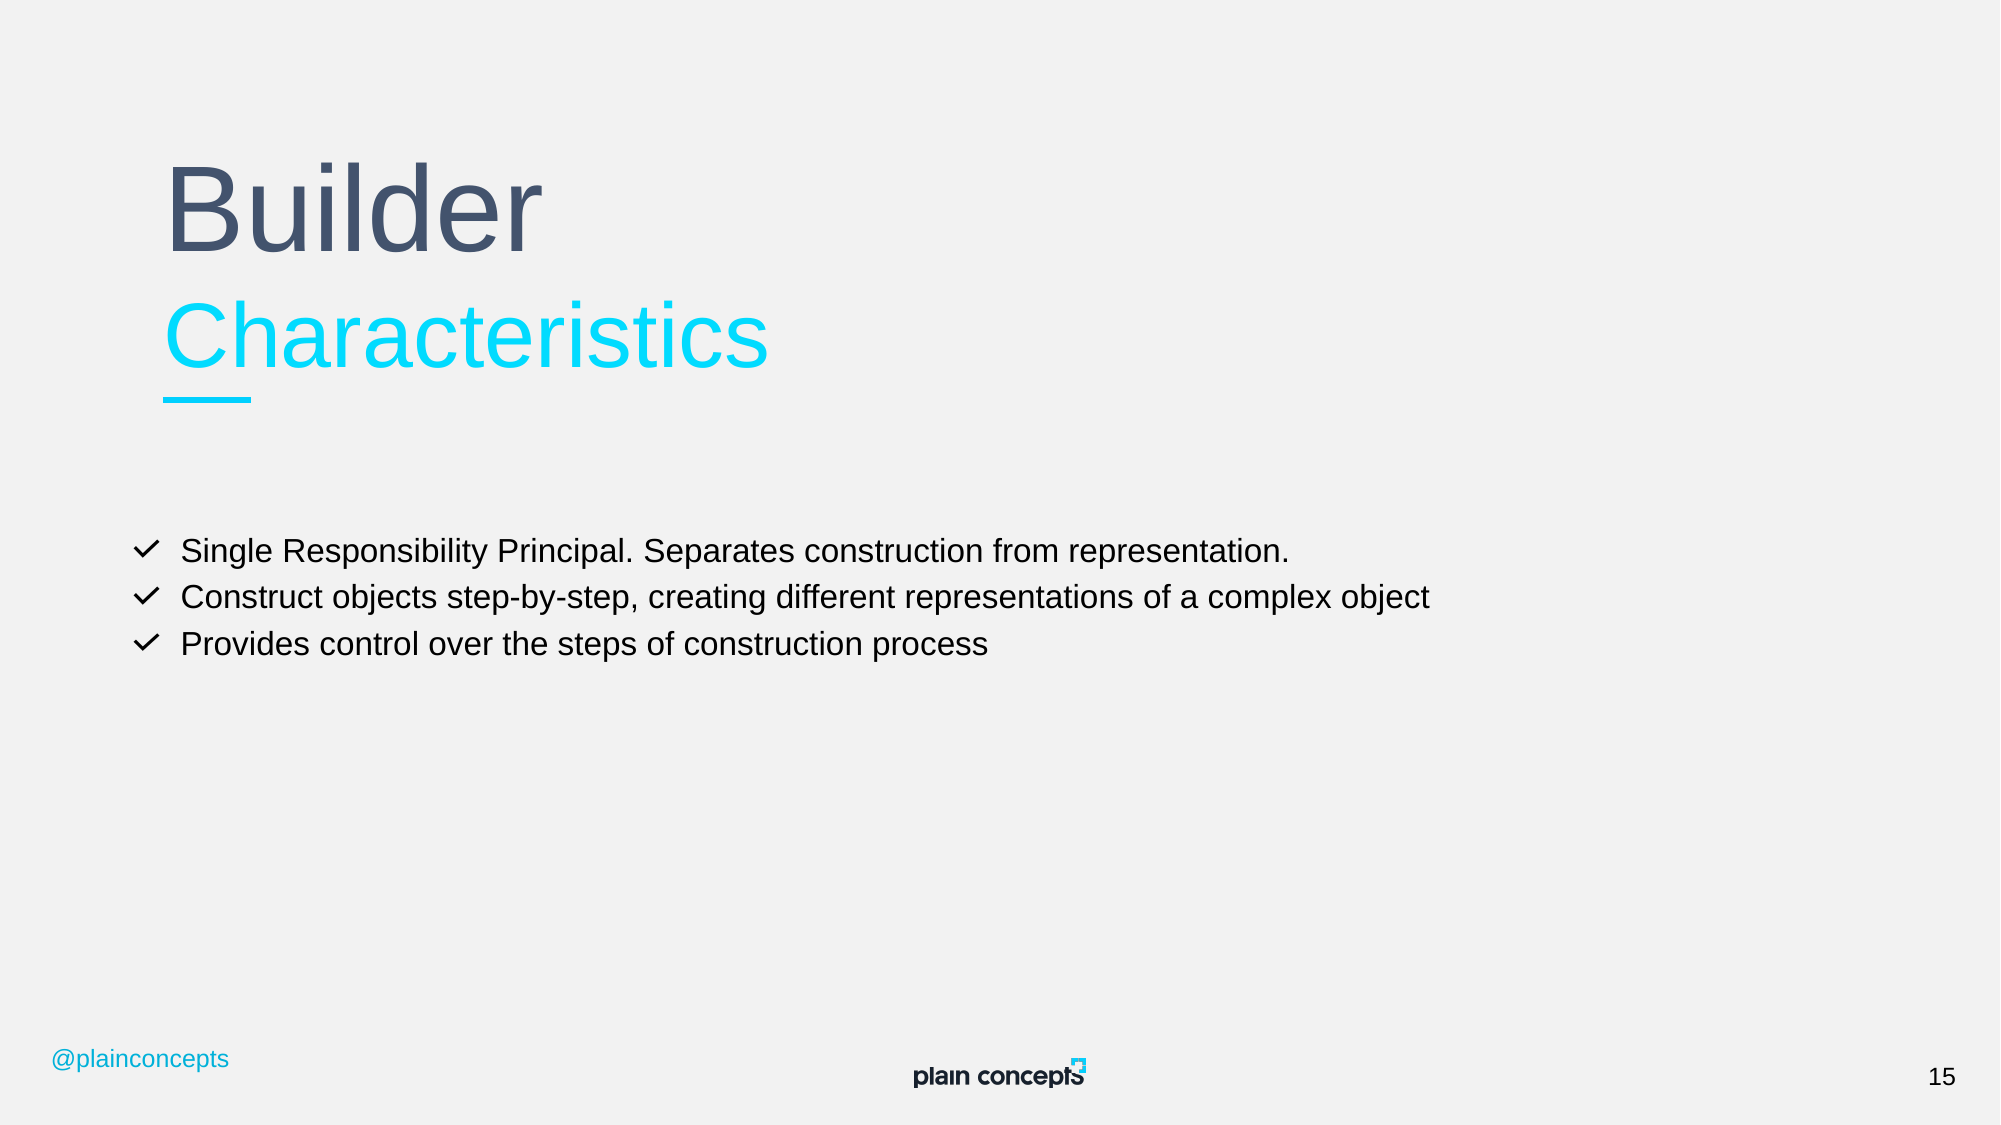

# Builder Characteristics
Single Responsibility Principal. Separates construction from representation.
Construct objects step-by-step, creating different representations of a complex object
Provides control over the steps of construction process
@plainconcepts

15